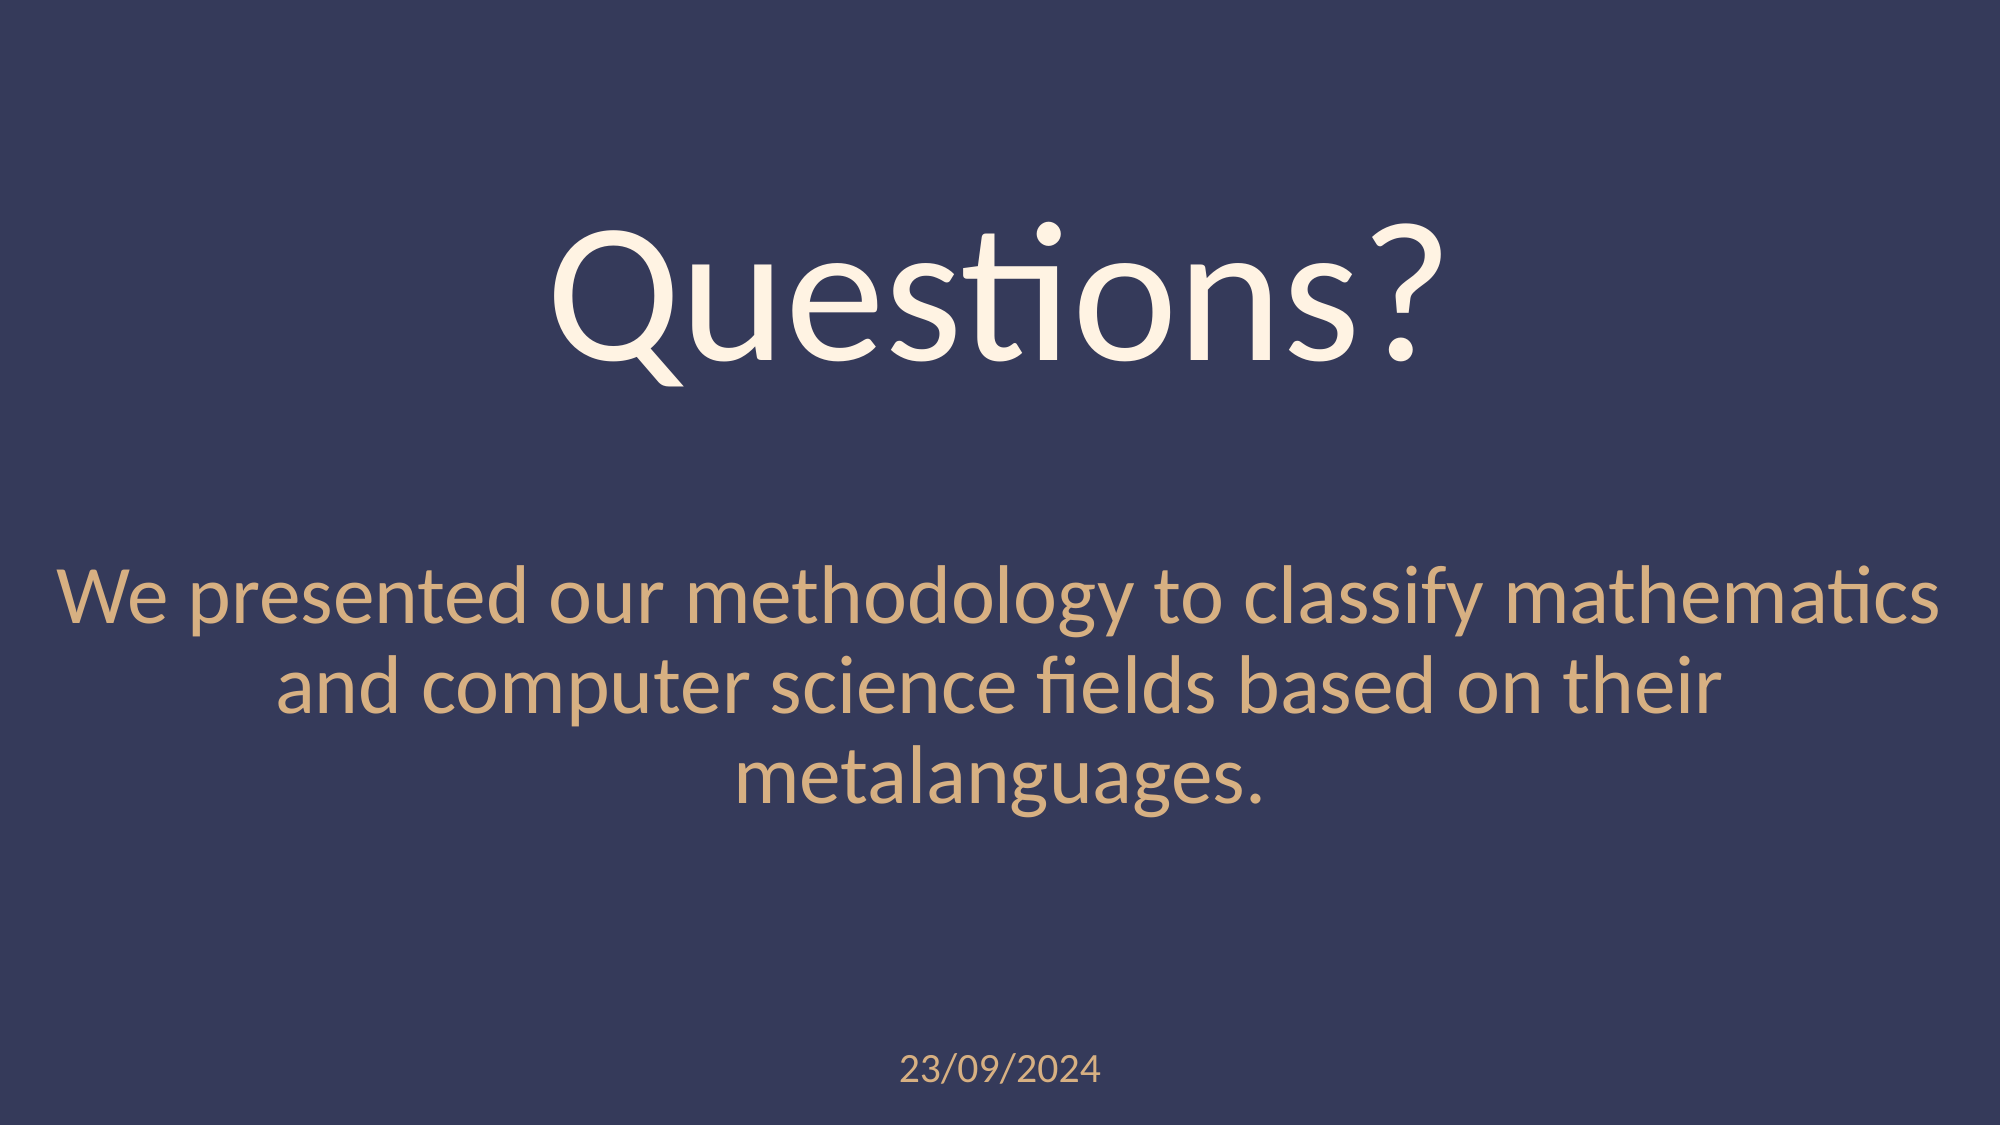

# Questions?
We presented our methodology to classify mathematics and computer science fields based on their metalanguages.
23/09/2024